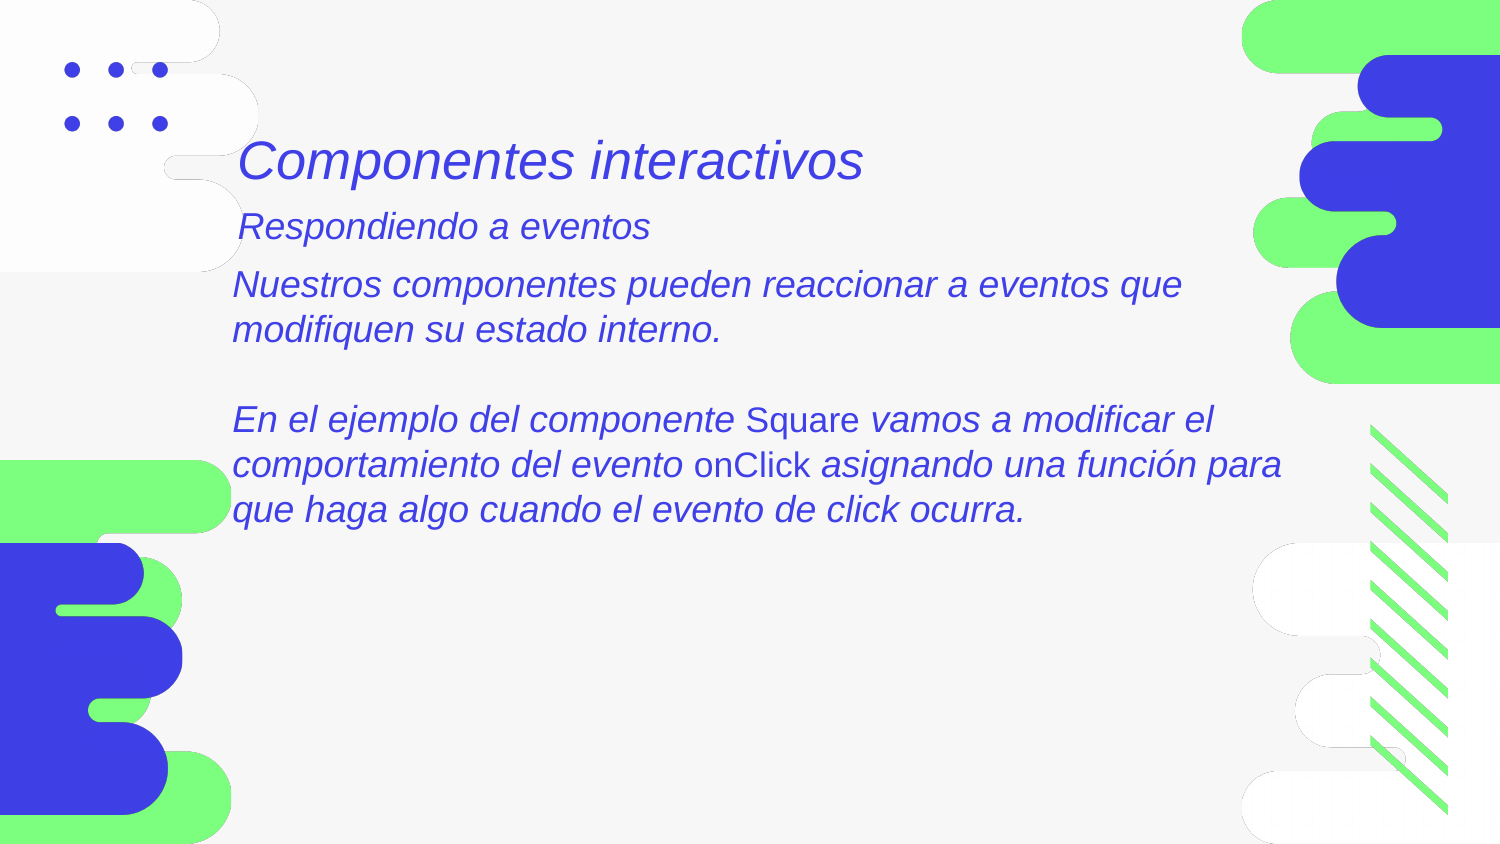

Componentes interactivos
Respondiendo a eventos
Nuestros componentes pueden reaccionar a eventos que modifiquen su estado interno.

En el ejemplo del componente Square vamos a modificar el comportamiento del evento onClick asignando una función para que haga algo cuando el evento de click ocurra.